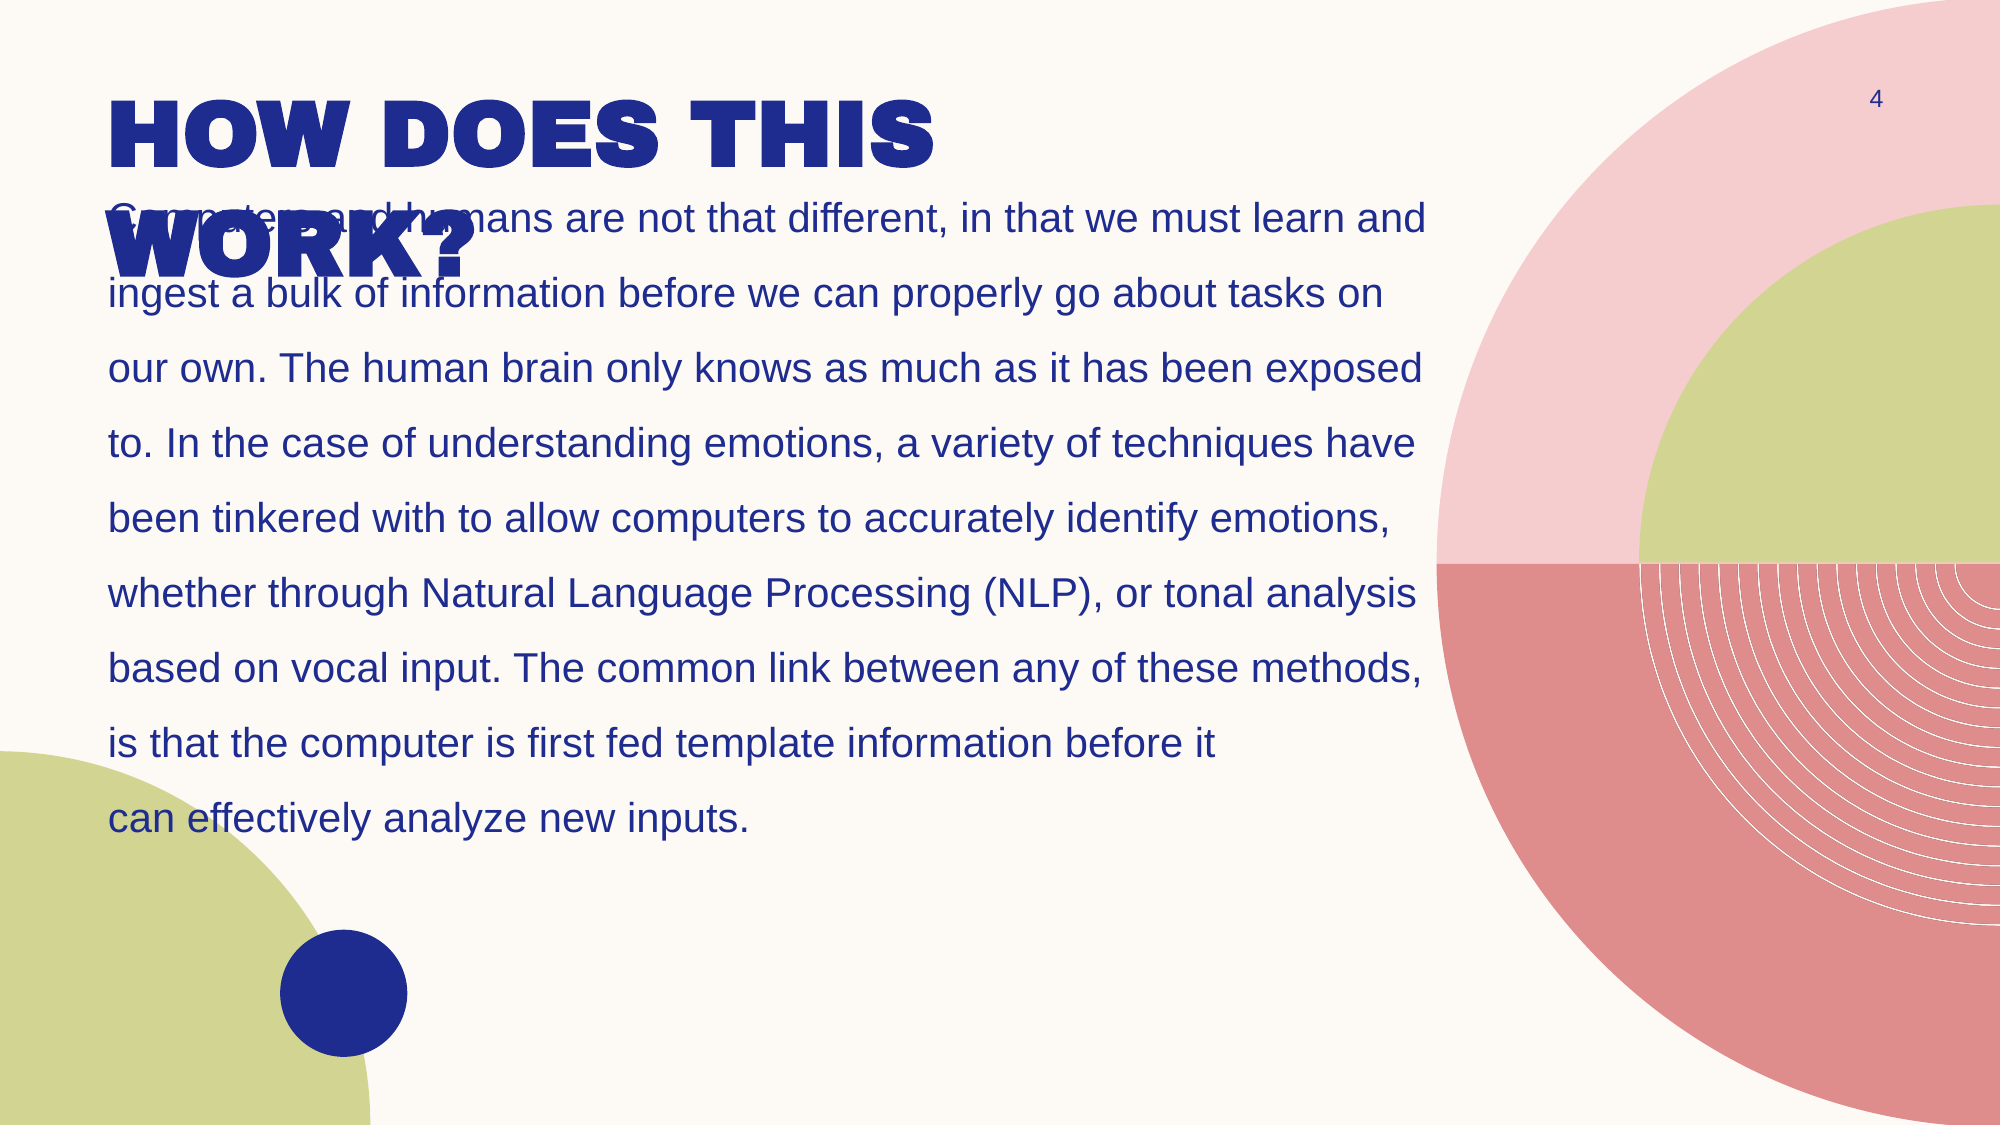

# How Does this work?
4
Computers and humans are not that different, in that we must learn and ingest a bulk of information before we can properly go about tasks on our own. The human brain only knows as much as it has been exposed to. In the case of understanding emotions, a variety of techniques have been tinkered with to allow computers to accurately identify emotions, whether through Natural Language Processing (NLP), or tonal analysis based on vocal input. The common link between any of these methods, is that the computer is first fed template information before it can effectively analyze new inputs.